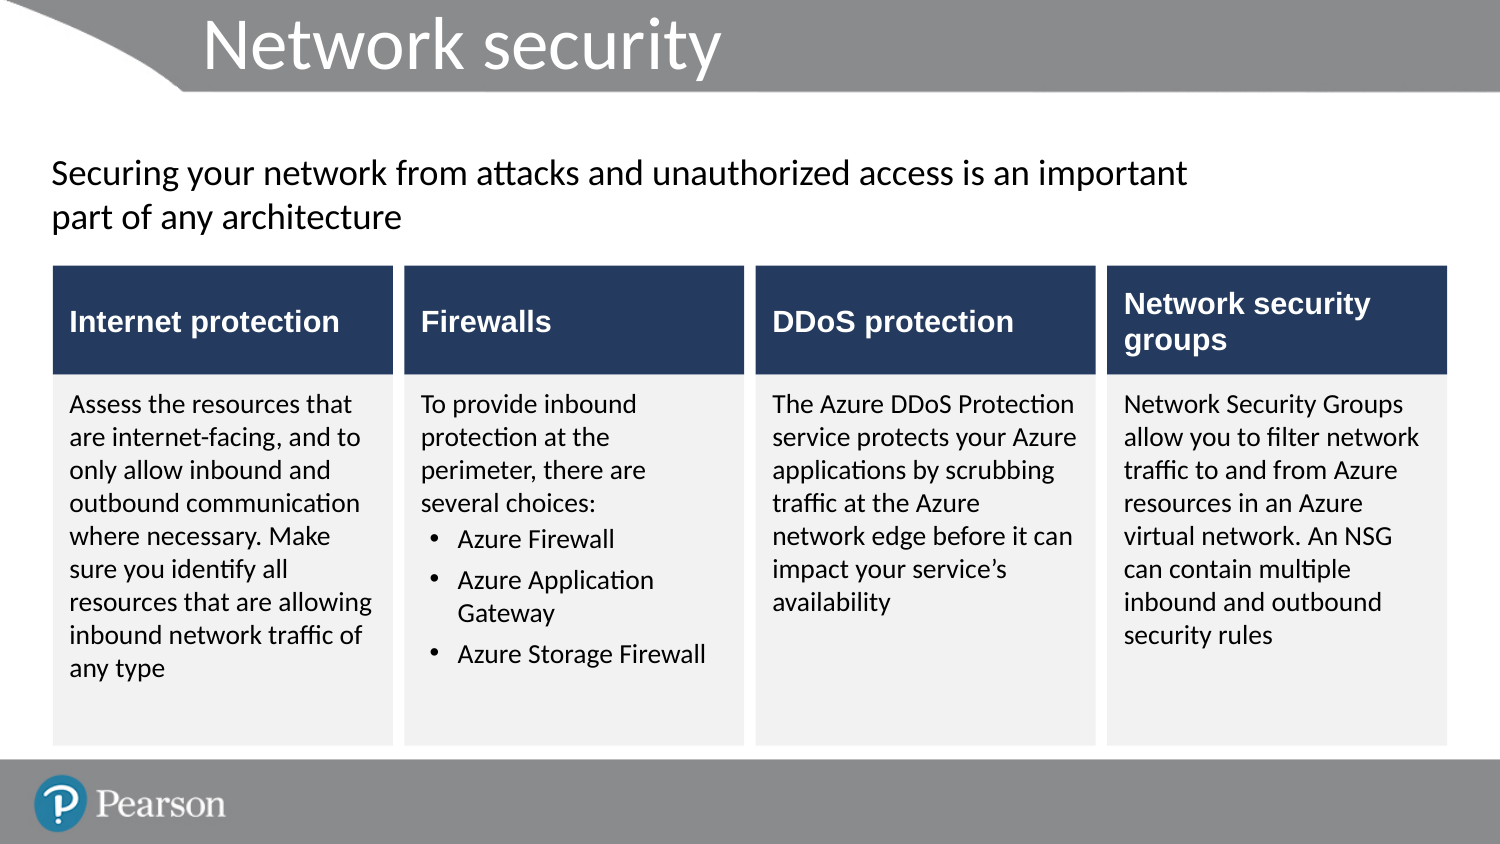

# Network security

Securing your network from attacks and unauthorized access is an important
part of any architecture
Internet protection
Firewalls
DDoS protection
Network security groups
Assess the resources that are internet-facing, and to only allow inbound and outbound communication where necessary. Make sure you identify all resources that are allowing inbound network traffic of any type

To provide inbound protection at the perimeter, there are several choices:
Azure Firewall
Azure Application Gateway
Azure Storage Firewall

The Azure DDoS Protection service protects your Azure applications by scrubbing traffic at the Azure network edge before it can impact your service’s availability

Network Security Groups allow you to filter network traffic to and from Azure resources in an Azure virtual network. An NSG can contain multiple inbound and outbound security rules